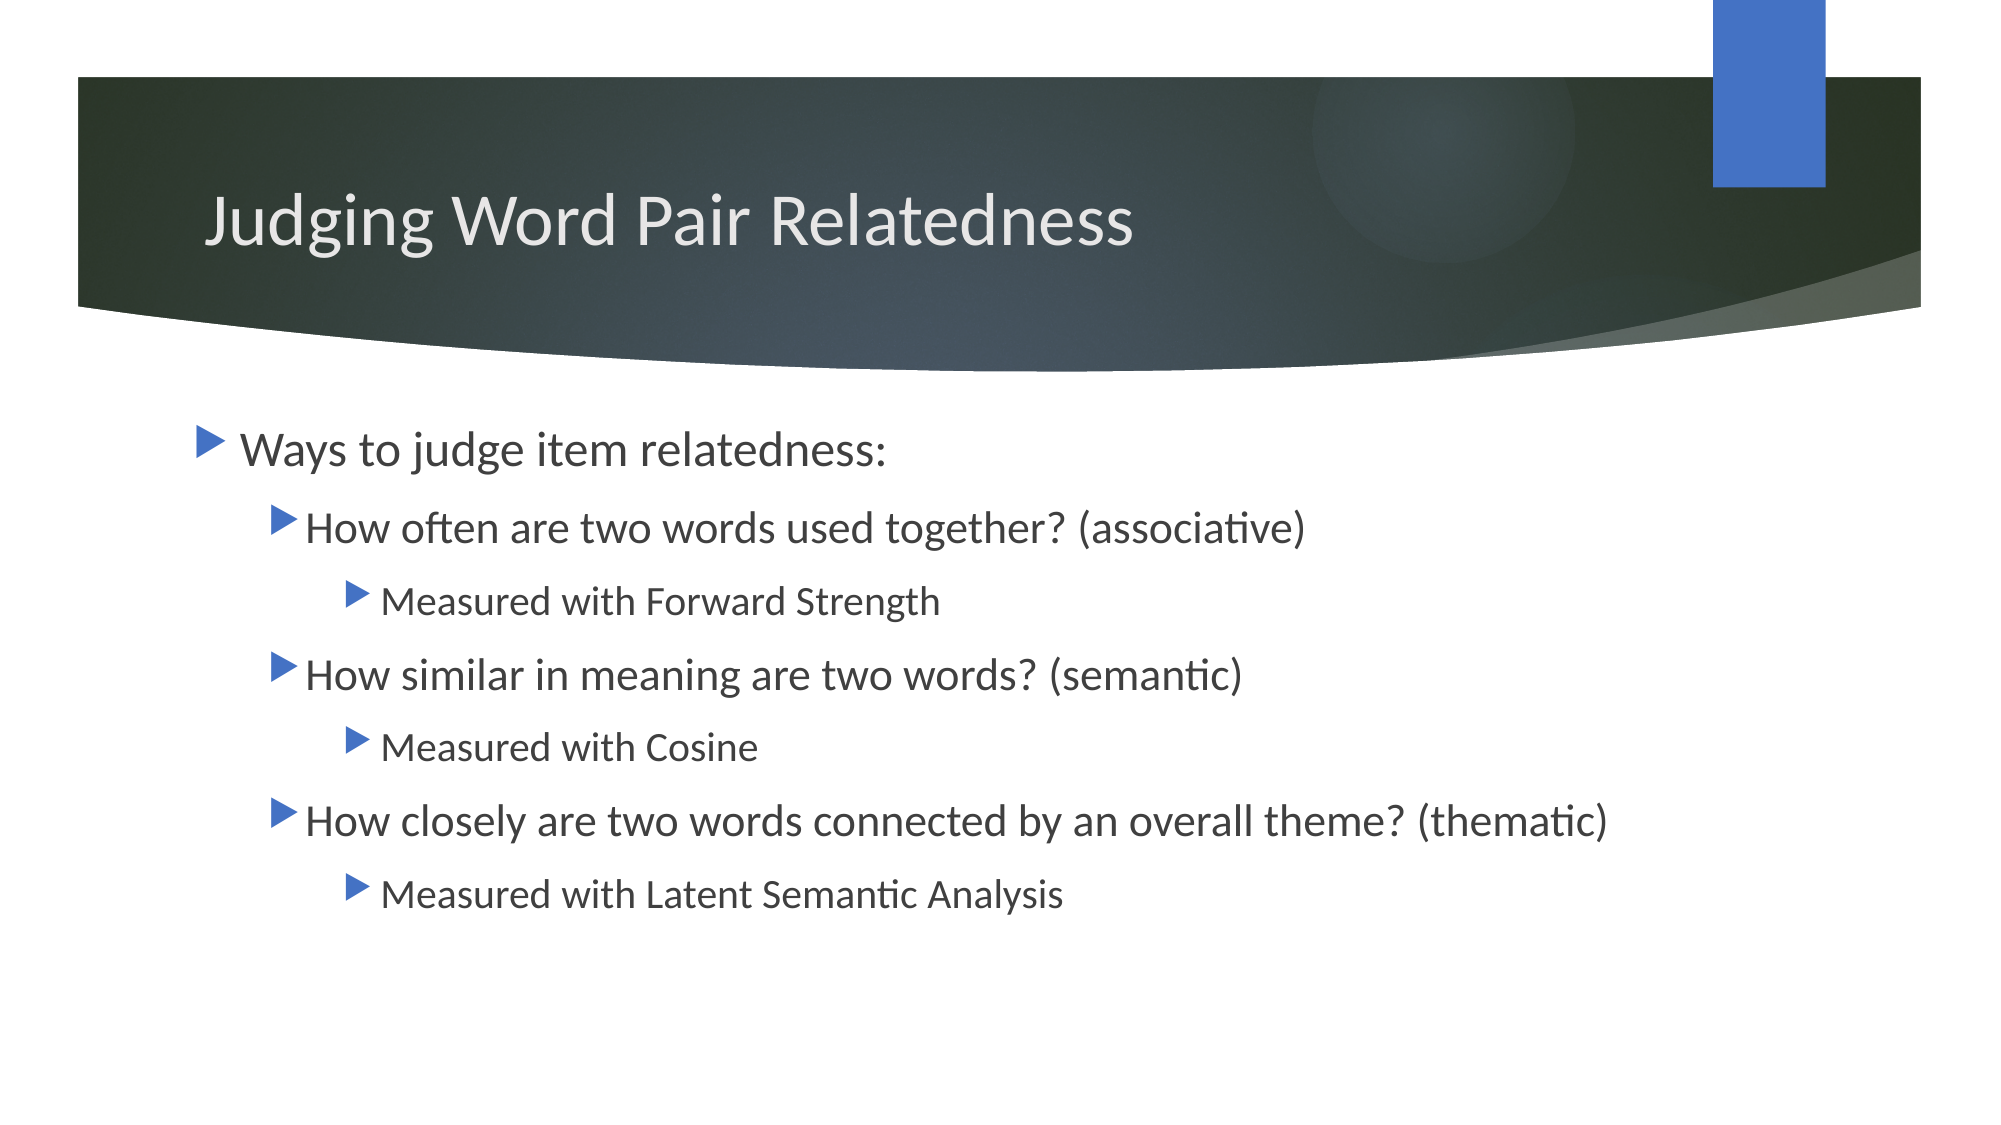

# Judging Word Pair Relatedness
Ways to judge item relatedness:
How often are two words used together? (associative)
Measured with Forward Strength
How similar in meaning are two words? (semantic)
Measured with Cosine
How closely are two words connected by an overall theme? (thematic)
Measured with Latent Semantic Analysis